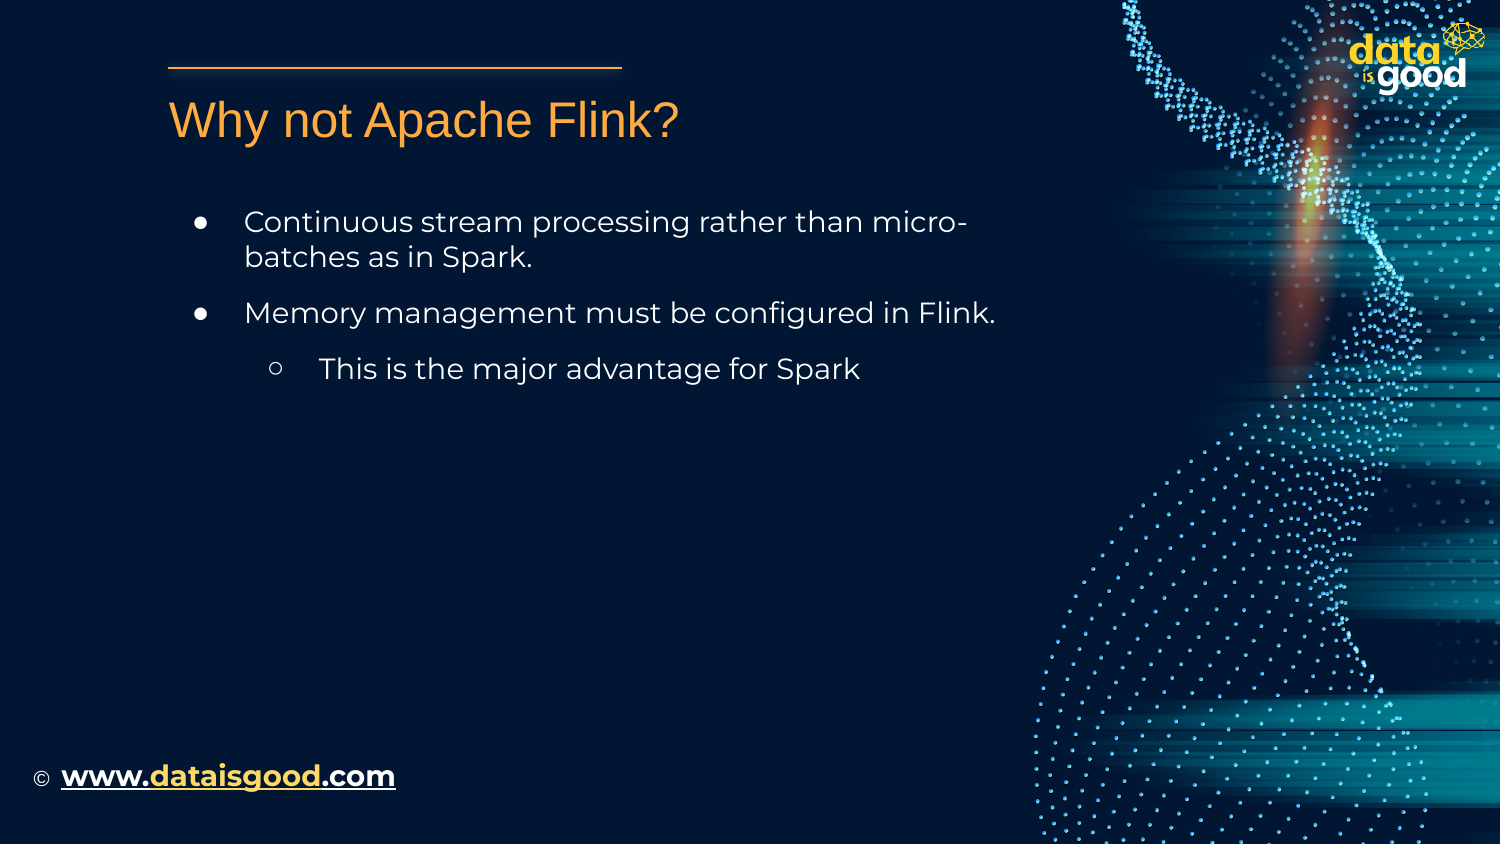

# Why not Apache Flink?
Continuous stream processing rather than micro-batches as in Spark.
Memory management must be configured in Flink.
This is the major advantage for Spark